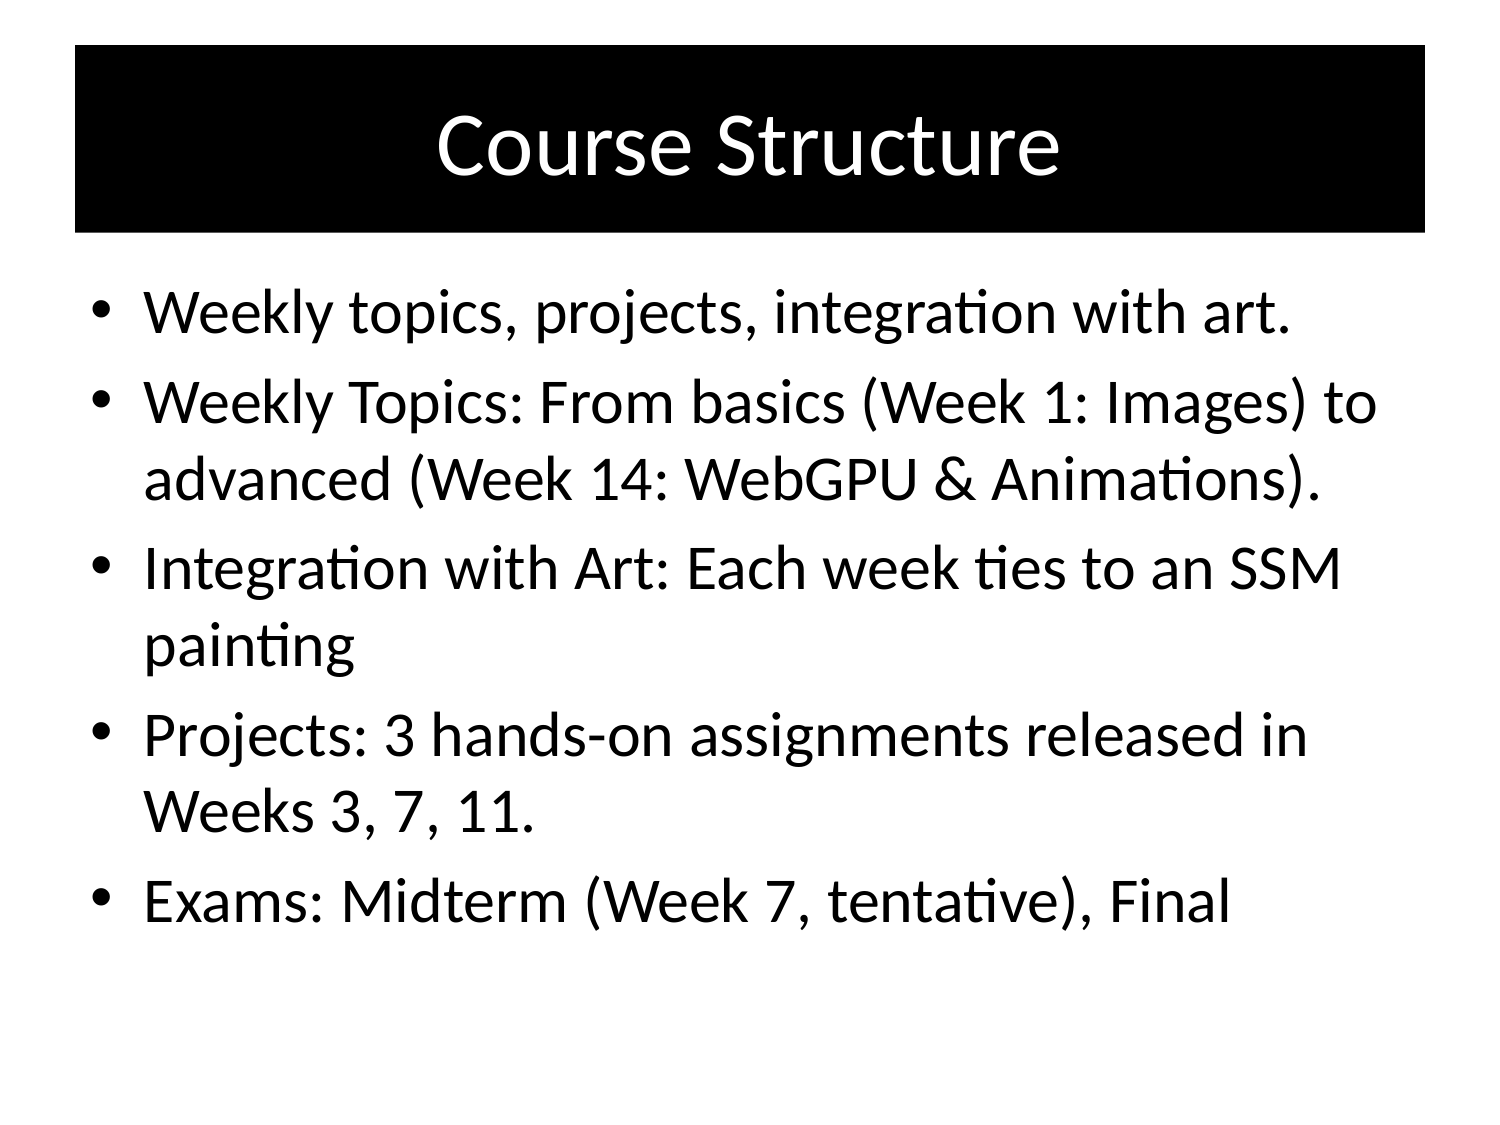

# Course Structure
Weekly topics, projects, integration with art.
Weekly Topics: From basics (Week 1: Images) to advanced (Week 14: WebGPU & Animations).
Integration with Art: Each week ties to an SSM painting
Projects: 3 hands-on assignments released in Weeks 3, 7, 11.
Exams: Midterm (Week 7, tentative), Final